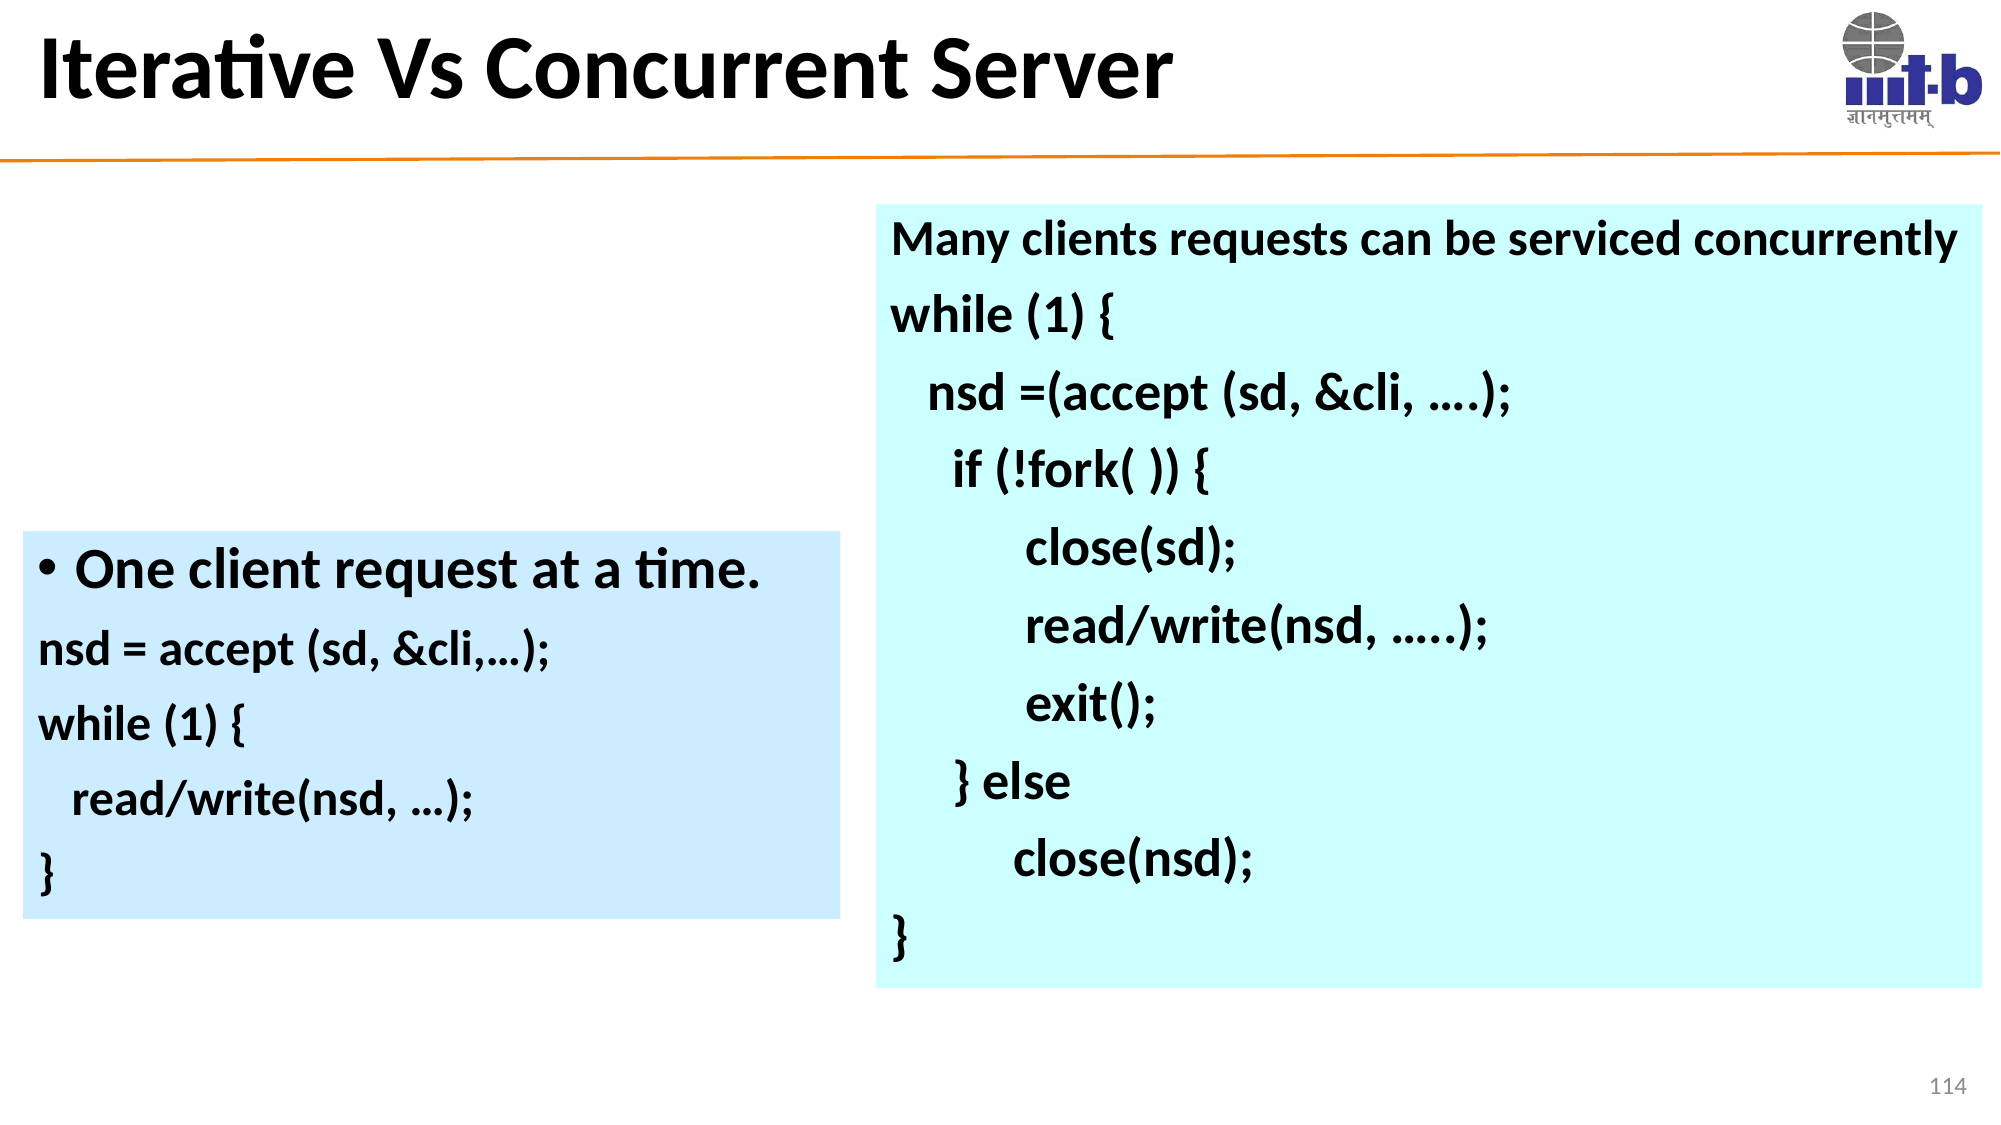

# Iterative Vs Concurrent Server
Many clients requests can be serviced concurrently
while (1) {
   nsd =(accept (sd, &cli, ….);
     if (!fork( )) {
           close(sd);
           read/write(nsd, …..);
           exit();
     } else
          close(nsd);
}
One client request at a time.
nsd = accept (sd, &cli,…);
while (1) {
   read/write(nsd, …);
}
114